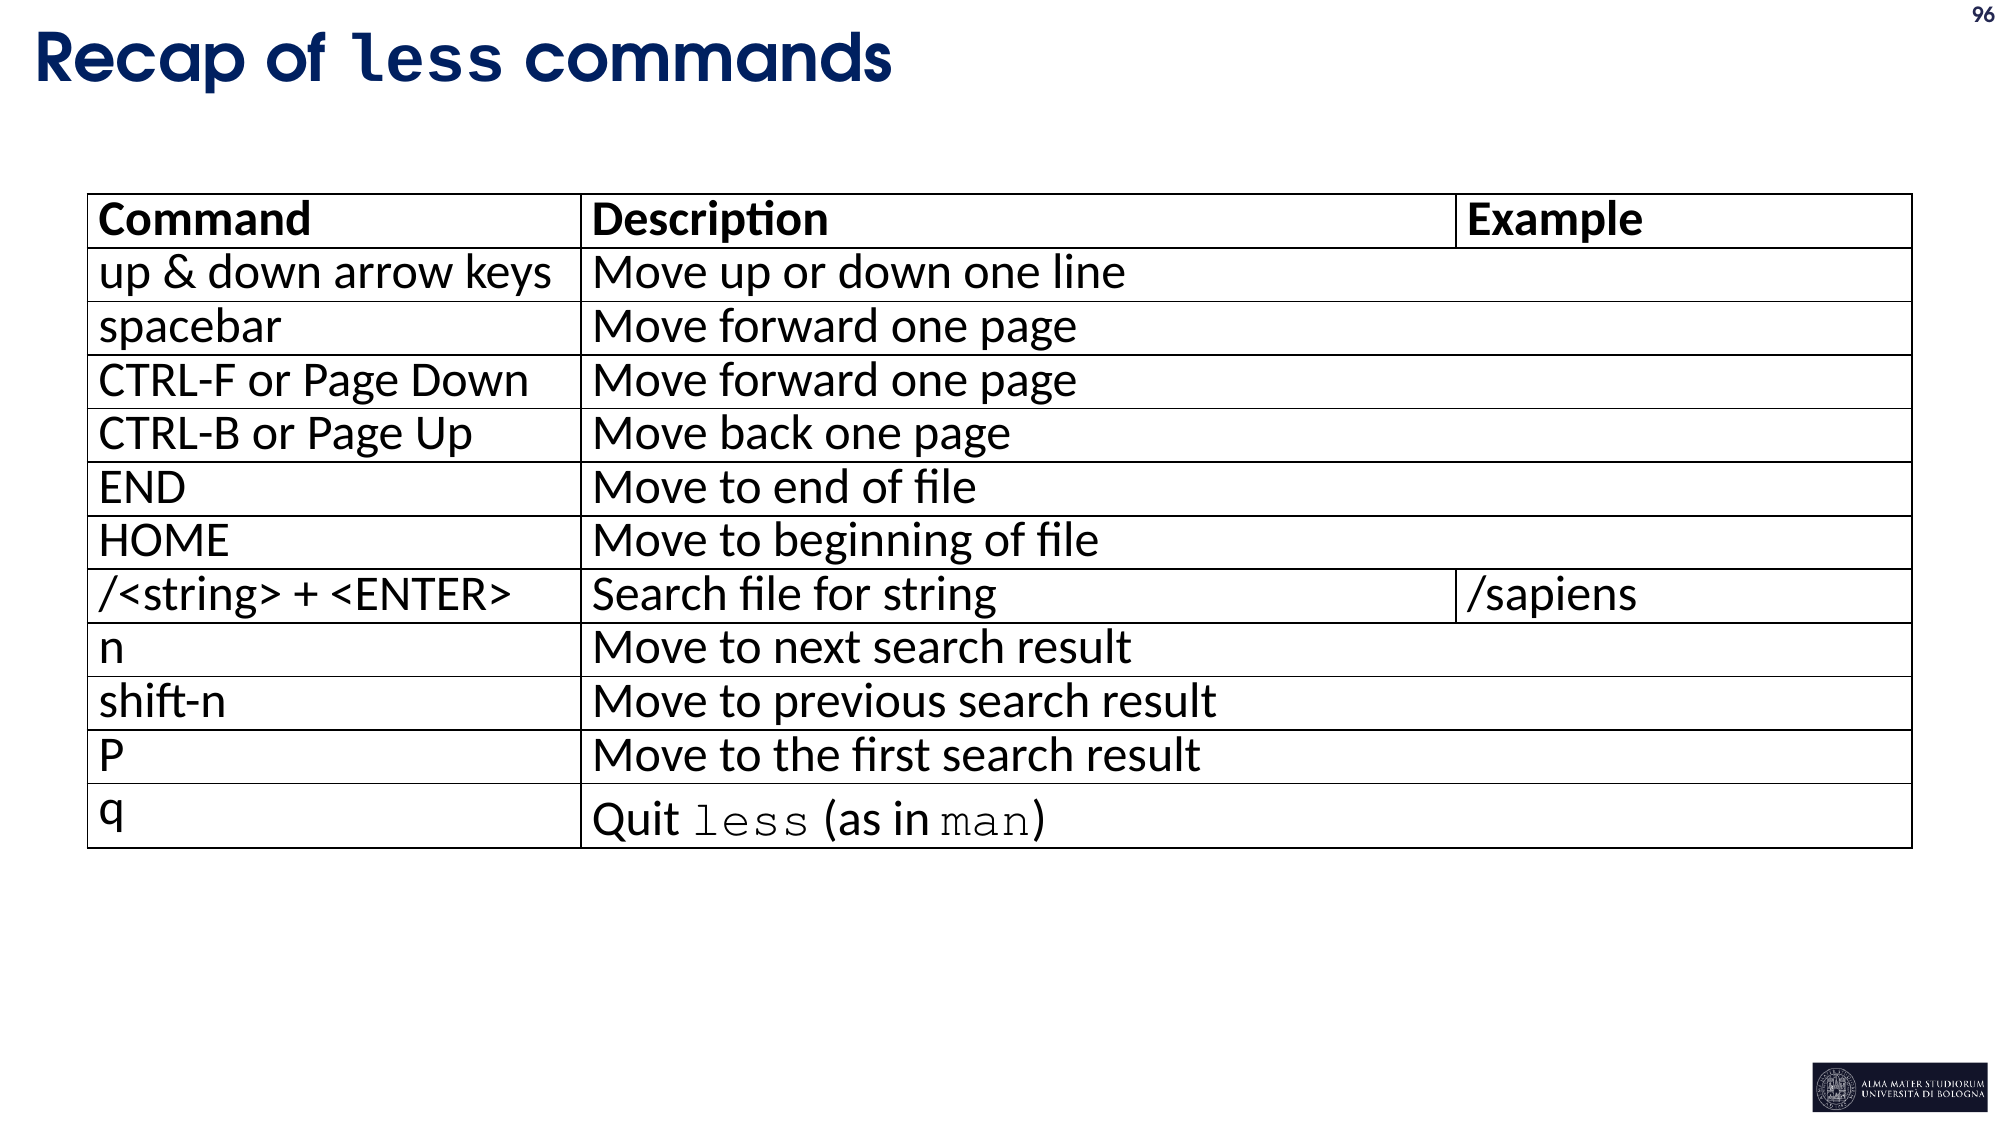

Recap of less commands
| Command | Description | Example |
| --- | --- | --- |
| up & down arrow keys | Move up or down one line |  |
| spacebar | Move forward one page |  |
| CTRL-F or Page Down | Move forward one page |  |
| CTRL-B or Page Up | Move back one page |  |
| END | Move to end of file |  |
| HOME | Move to beginning of file |  |
| /<string> + <ENTER> | Search file for string | /sapiens |
| n | Move to next search result |  |
| shift-n | Move to previous search result |  |
| P | Move to the first search result |  |
| q | Quit less (as in man) |  |